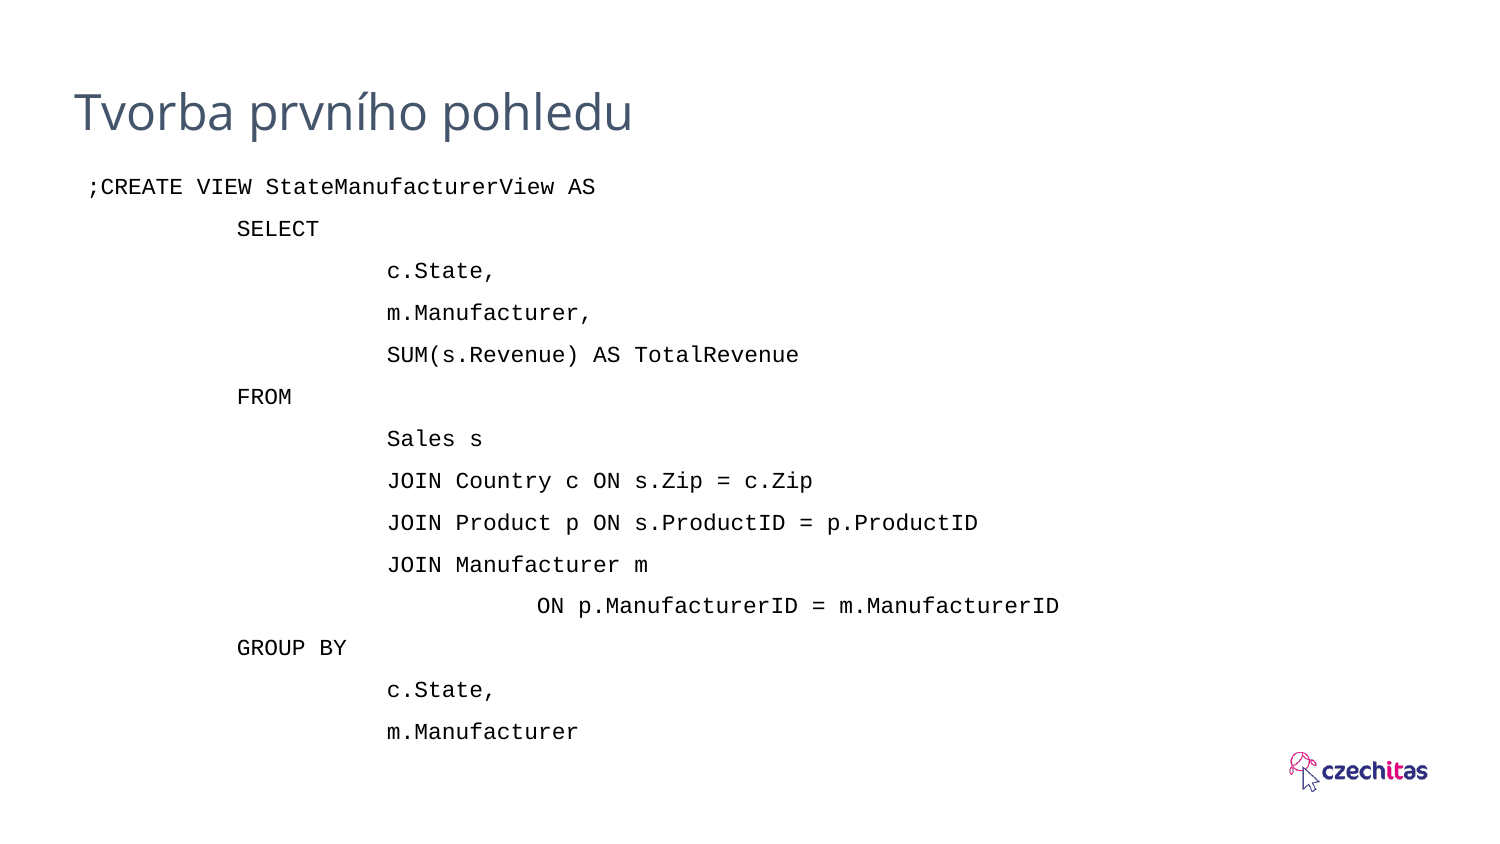

# Tvorba prvního pohledu
;CREATE VIEW StateManufacturerView AS
	SELECT
		c.State,
		m.Manufacturer,
		SUM(s.Revenue) AS TotalRevenue
	FROM
		Sales s
		JOIN Country c ON s.Zip = c.Zip
		JOIN Product p ON s.ProductID = p.ProductID
		JOIN Manufacturer m
			ON p.ManufacturerID = m.ManufacturerID
	GROUP BY
		c.State,
		m.Manufacturer